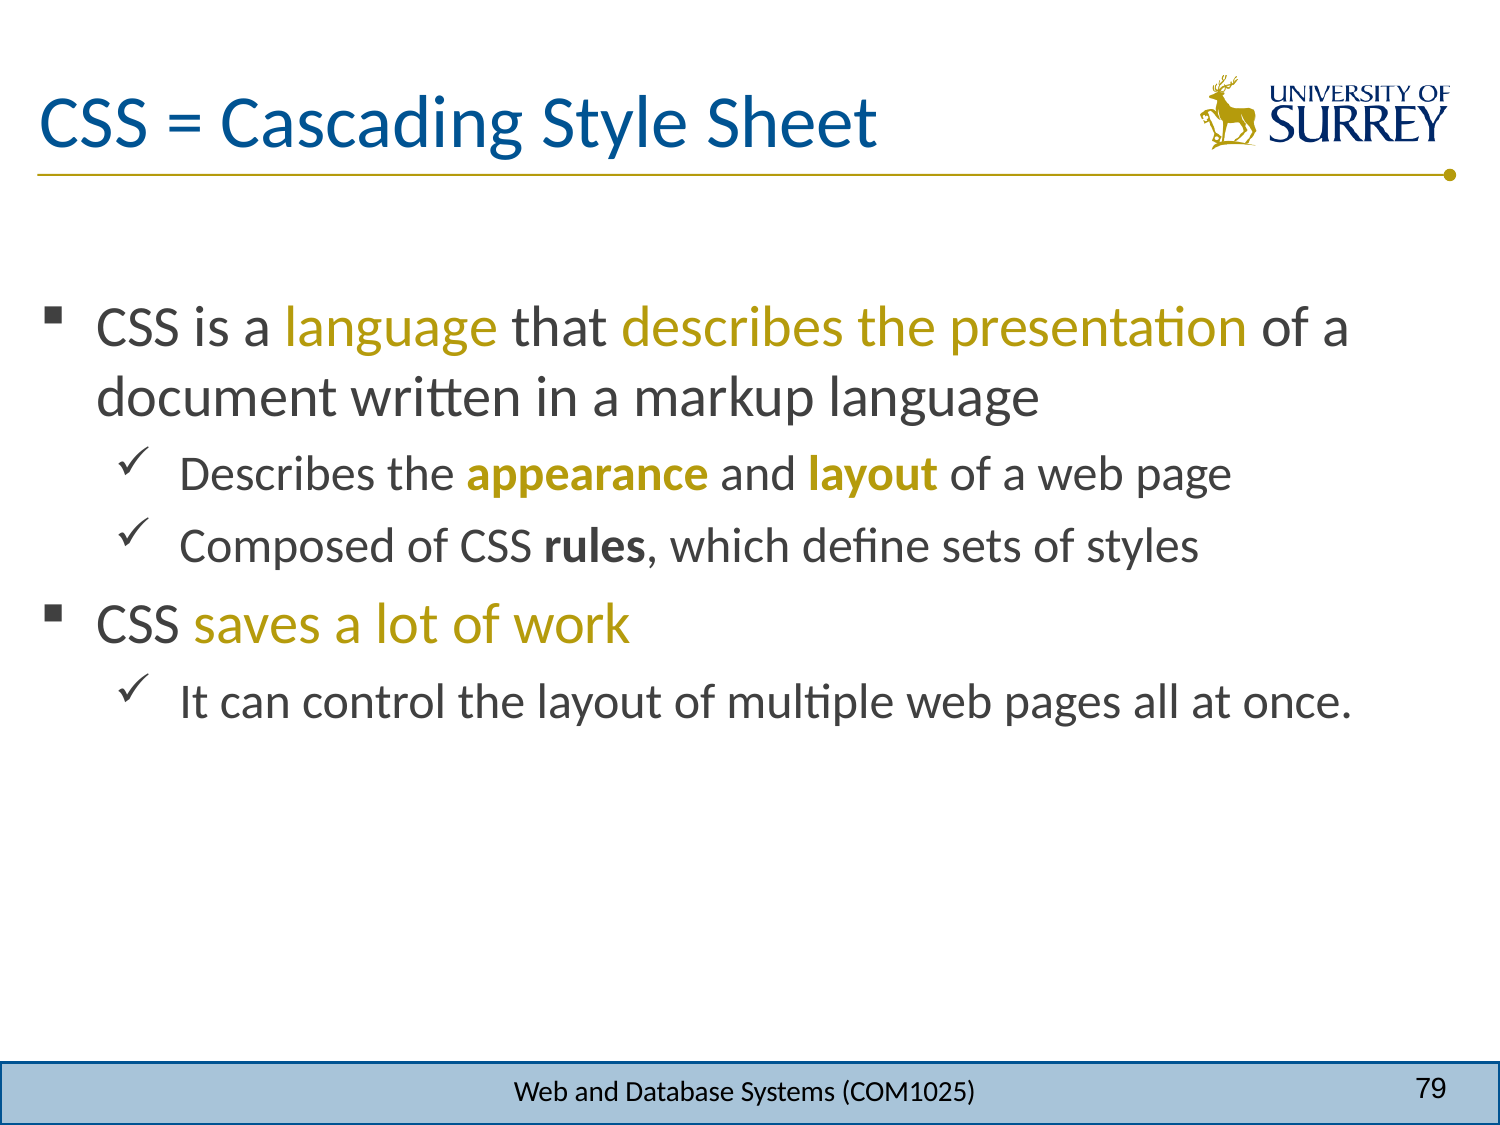

# CSS = Cascading Style Sheet
CSS is a language that describes the presentation of a document written in a markup language
Describes the appearance and layout of a web page
Composed of CSS rules, which define sets of styles
CSS saves a lot of work
It can control the layout of multiple web pages all at once.
79
Web and Database Systems (COM1025)